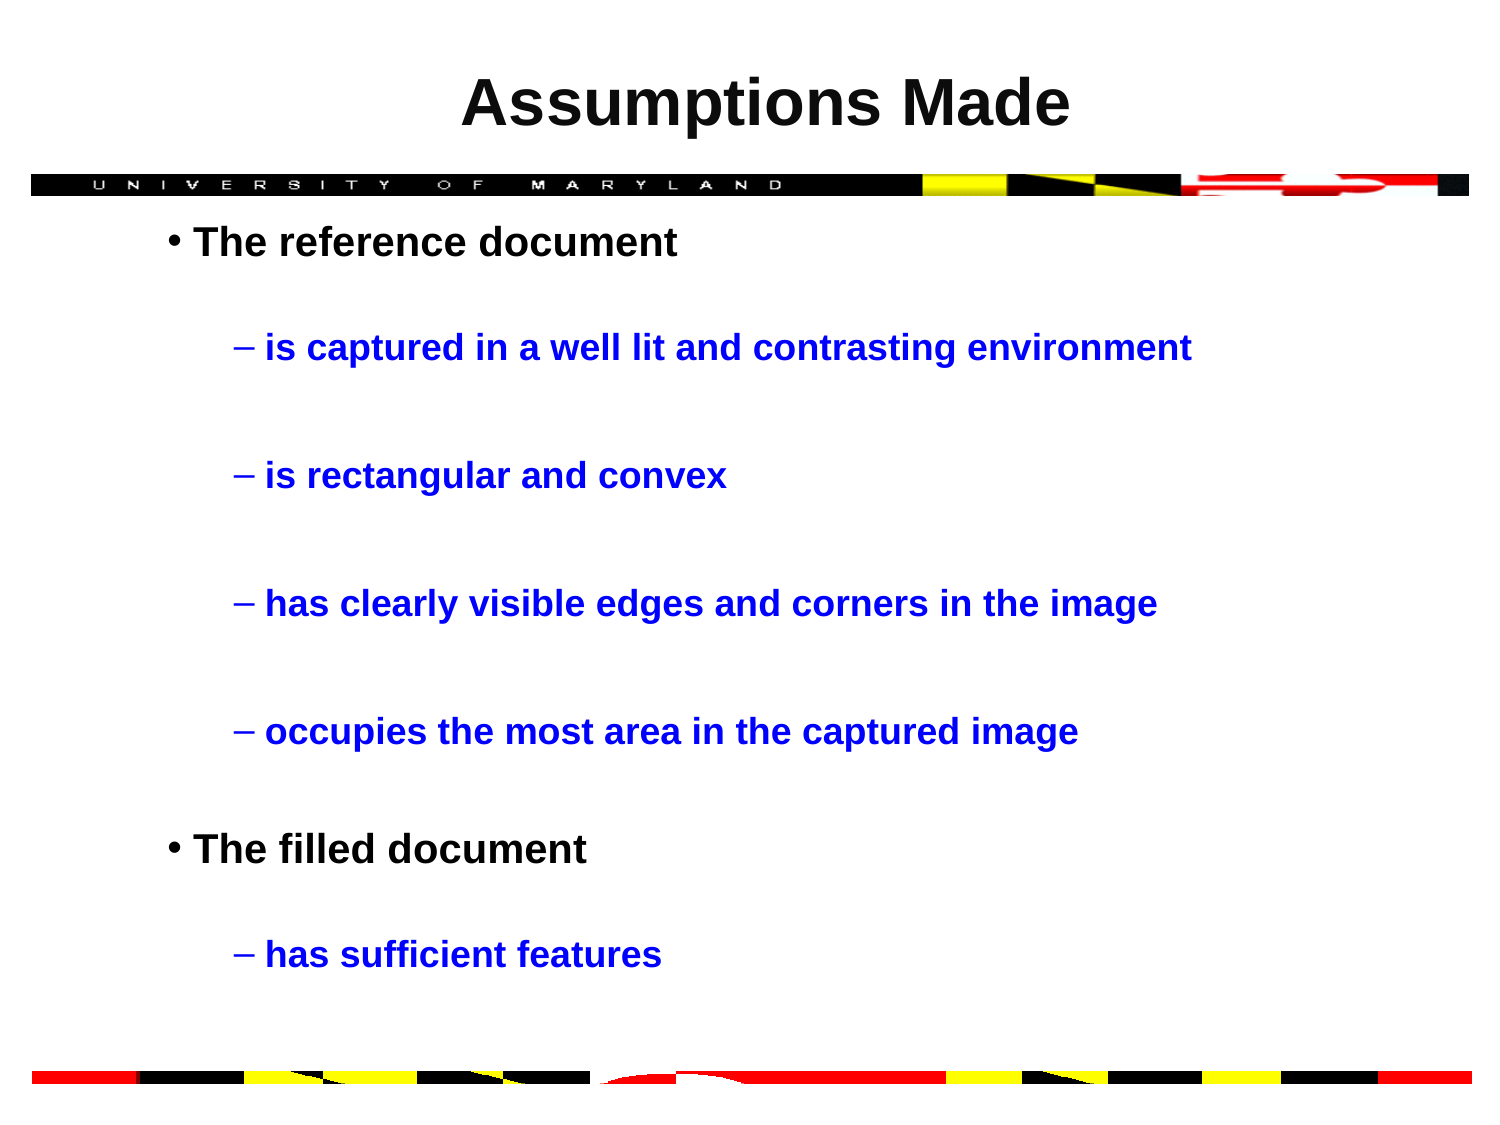

# Assumptions Made
 The reference document
 is captured in a well lit and contrasting environment

 is rectangular and convex

 has clearly visible edges and corners in the image

 occupies the most area in the captured image

 The filled document
 has sufficient features